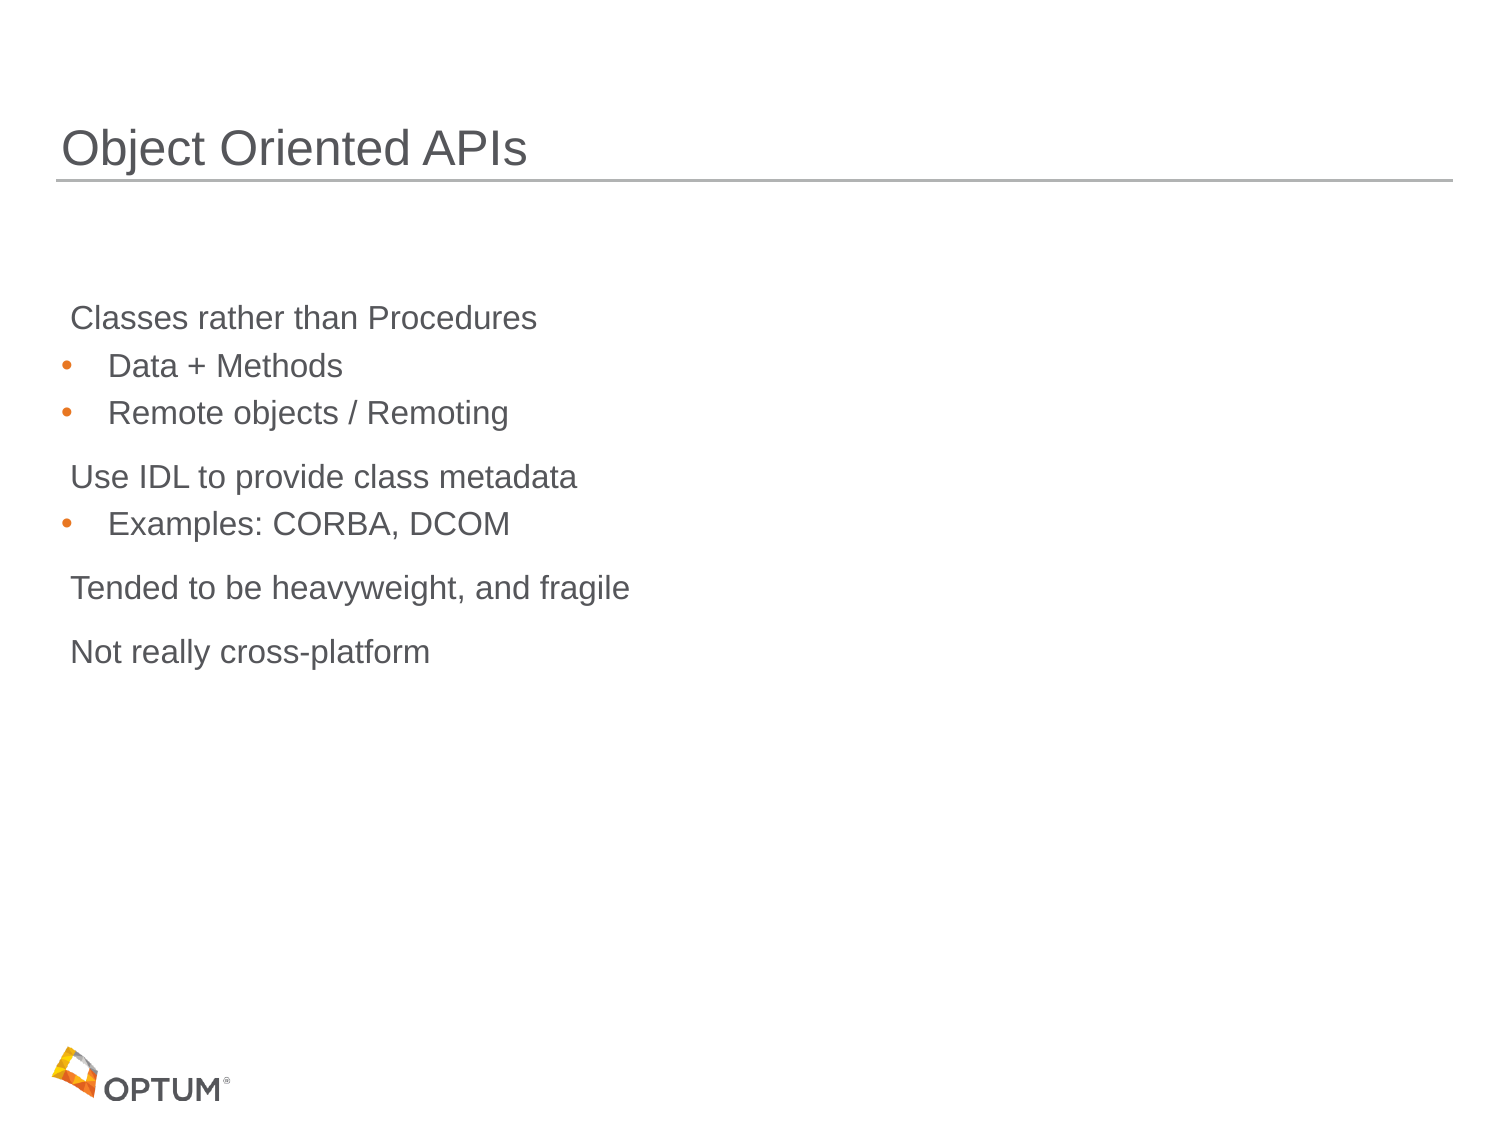

# Object Oriented APIs
 Classes rather than Procedures
 Data + Methods
 Remote objects / Remoting
 Use IDL to provide class metadata
 Examples: CORBA, DCOM
 Tended to be heavyweight, and fragile
 Not really cross-platform